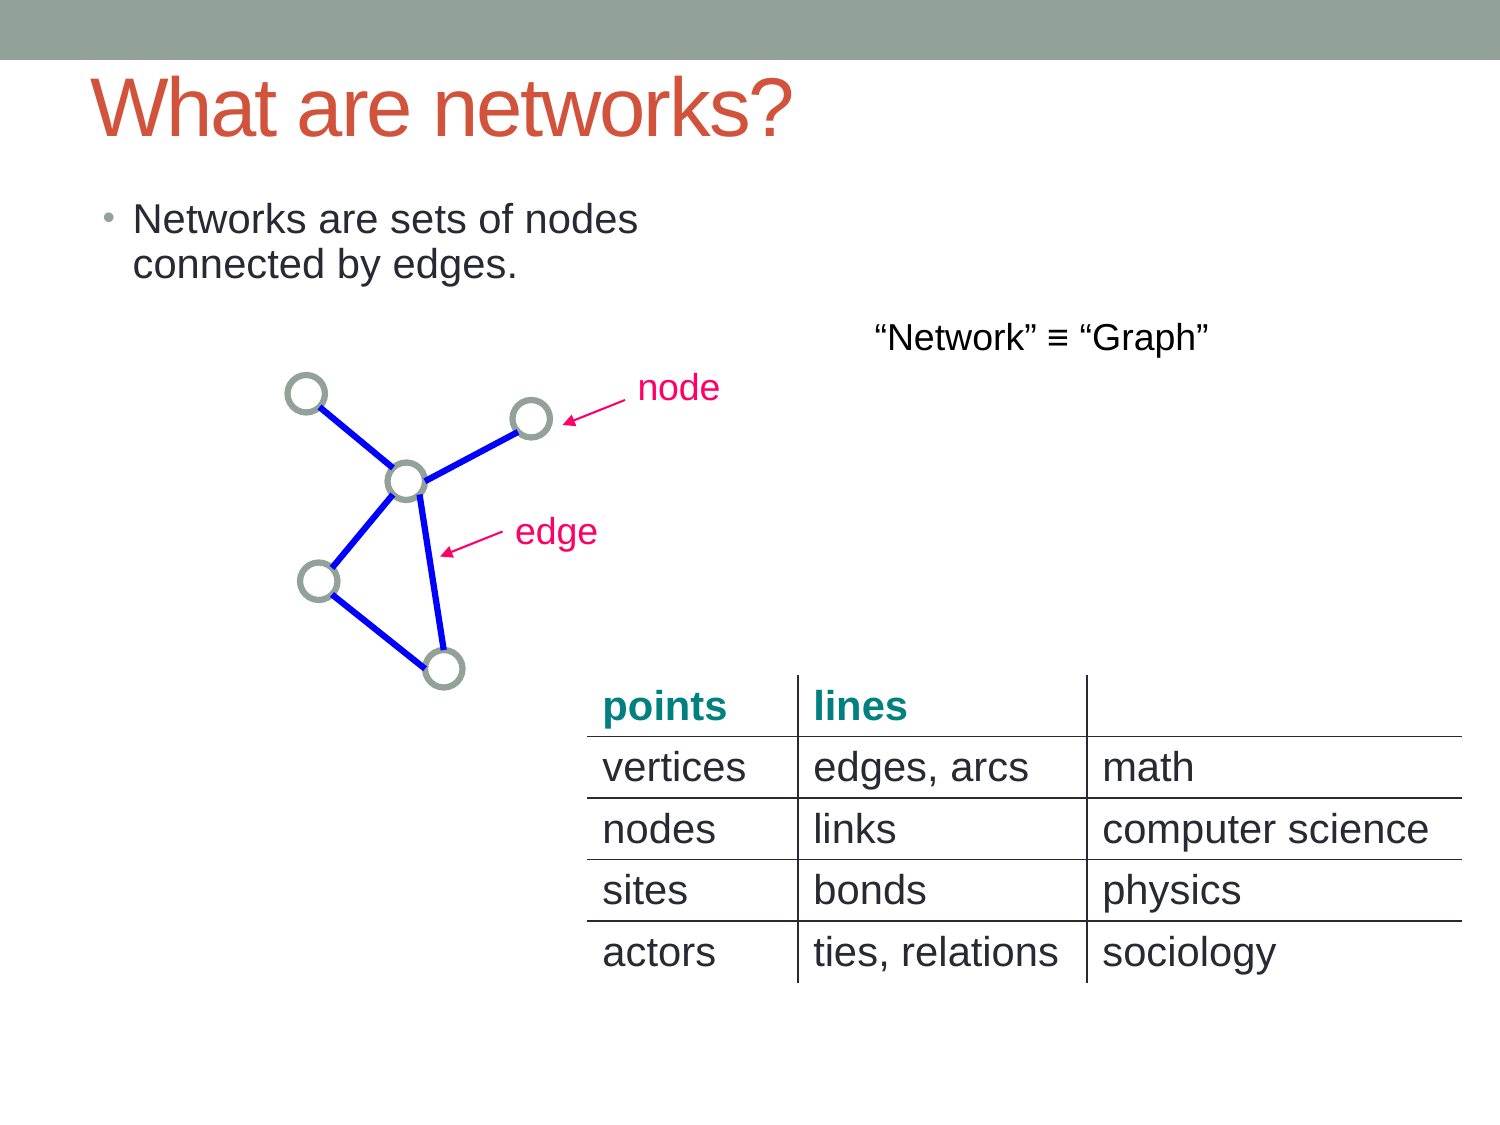

# What are networks?
Networks are sets of nodes connected by edges.
“Network” ≡ “Graph”
node

edge

| points | lines |  |
| --- | --- | --- |
| vertices | edges, arcs | math |
| nodes | links | computer science |
| sites | bonds | physics |
| actors | ties, relations | sociology |